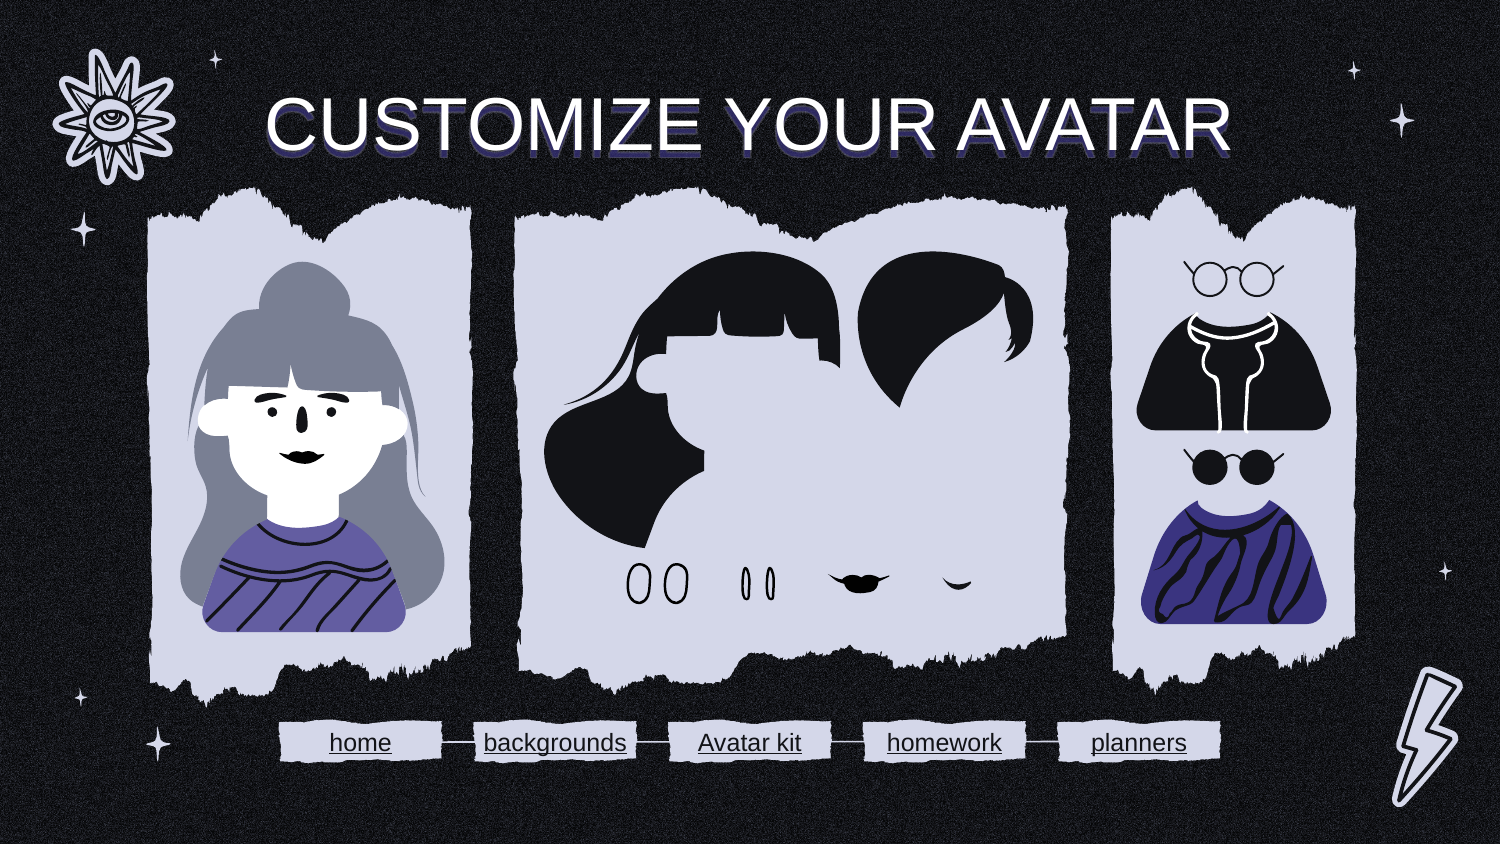

# CUSTOMIZE YOUR AVATAR

home
backgrounds
Avatar kit
homework
planners